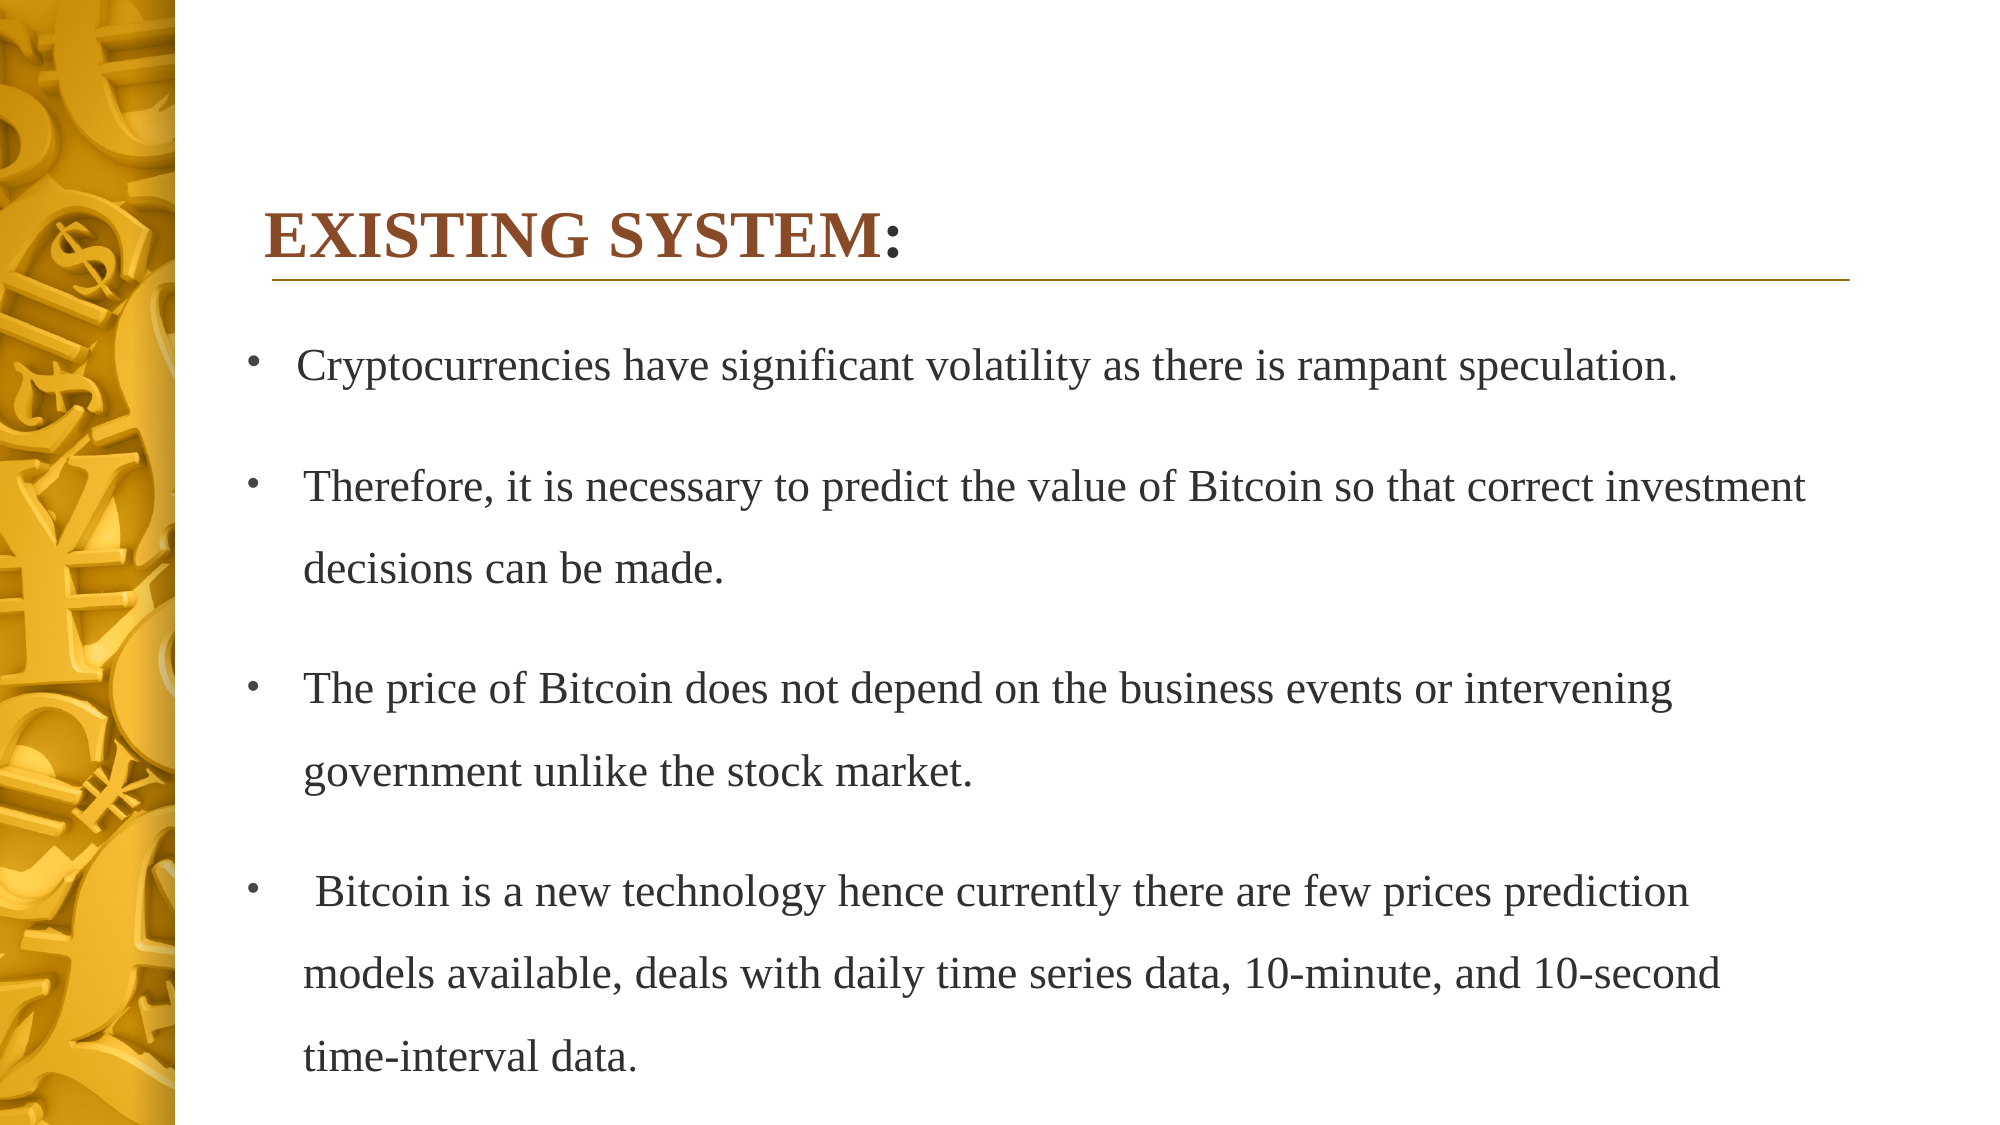

# EXISTING SYSTEM:

 Cryptocurrencies have significant volatility as there is rampant speculation.
Therefore, it is necessary to predict the value of Bitcoin so that correct investment decisions can be made.
The price of Bitcoin does not depend on the business events or intervening government unlike the stock market.
 Bitcoin is a new technology hence currently there are few prices prediction models available, deals with daily time series data, 10-minute, and 10-second time-interval data.